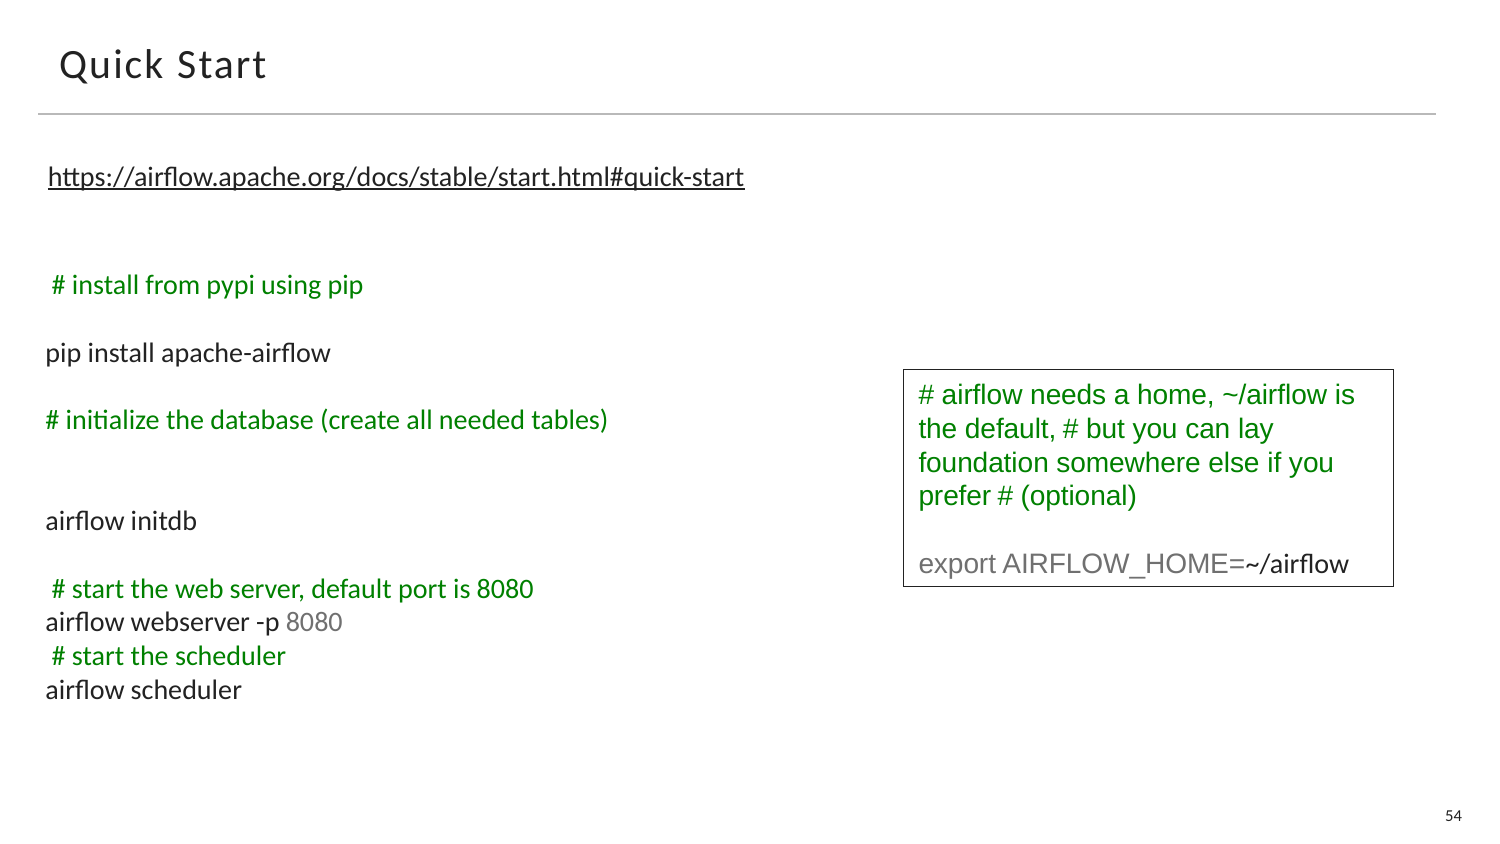

# Quick Start
https://airflow.apache.org/docs/stable/start.html#quick-start

 # install from pypi using pip

pip install apache-airflow

# initialize the database (create all needed tables)

airflow initdb

 # start the web server, default port is 8080
airflow webserver -p 8080
 # start the scheduler
airflow scheduler
# airflow needs a home, ~/airflow is the default, # but you can lay foundation somewhere else if you prefer # (optional)

export AIRFLOW_HOME=~/airflow
54